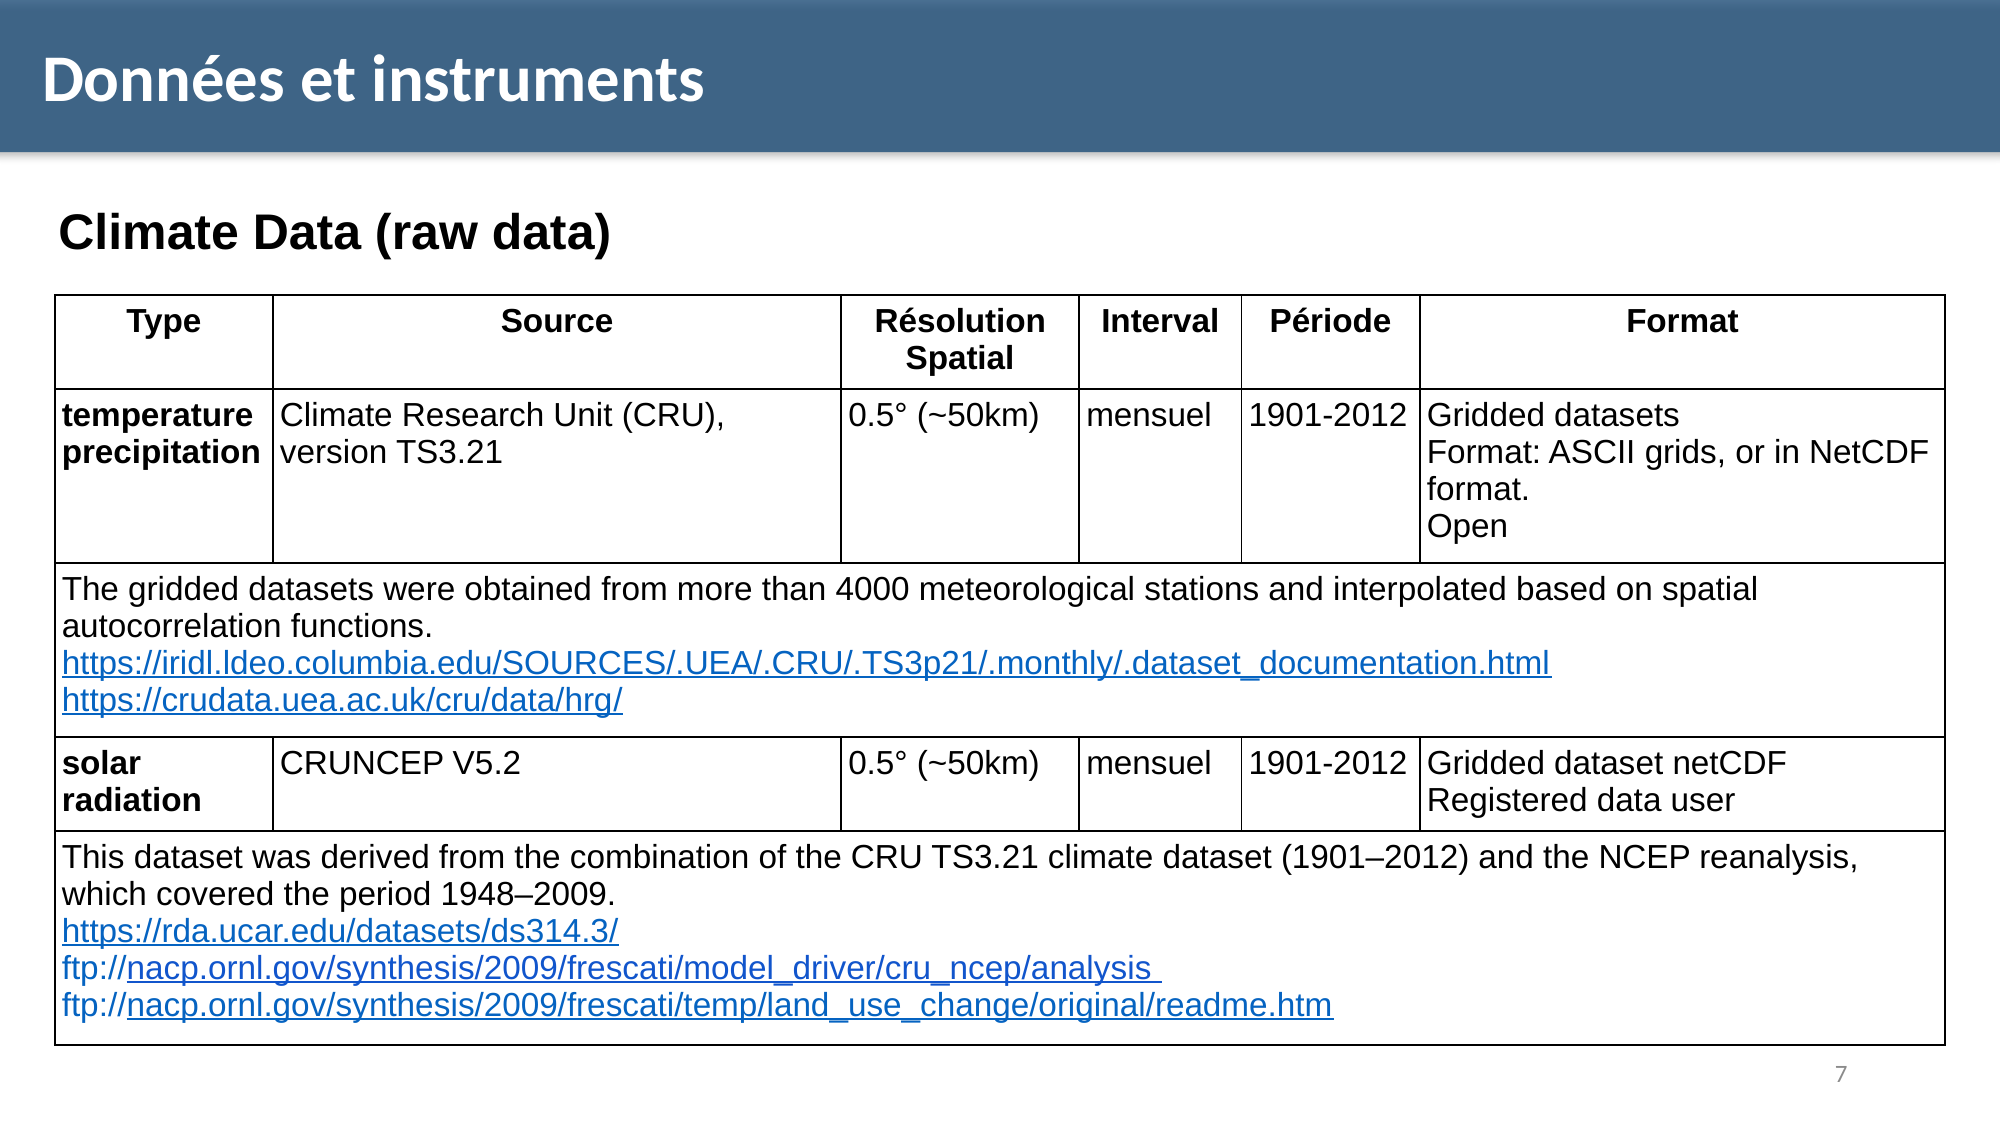

Données et instruments
Climate Data (raw data)

| Type | Source | Résolution Spatial | Interval | Période | Format |
| --- | --- | --- | --- | --- | --- |
| temperature  precipitation | Climate Research Unit (CRU), version TS3.21 | 0.5° (~50km) | mensuel | 1901-2012 | Gridded datasets Format: ASCII grids, or in NetCDF format.  Open |
| The gridded datasets were obtained from more than 4000 meteorological stations and interpolated based on spatial autocorrelation functions. https://iridl.ldeo.columbia.edu/SOURCES/.UEA/.CRU/.TS3p21/.monthly/.dataset\_documentation.html https://crudata.uea.ac.uk/cru/data/hrg/ |  |  |  |  |  |
| solar radiation | CRUNCEP V5.2 | 0.5° (~50km) | mensuel | 1901-2012 | Gridded dataset netCDF Registered data user |
| This dataset was derived from the combination of the CRU TS3.21 climate dataset (1901–2012) and the NCEP reanalysis, which covered the period 1948–2009. https://rda.ucar.edu/datasets/ds314.3/ ftp://nacp.ornl.gov/synthesis/2009/frescati/model\_driver/cru\_ncep/analysis ftp://nacp.ornl.gov/synthesis/2009/frescati/temp/land\_use\_change/original/readme.htm |  |  |  |  |  |
7